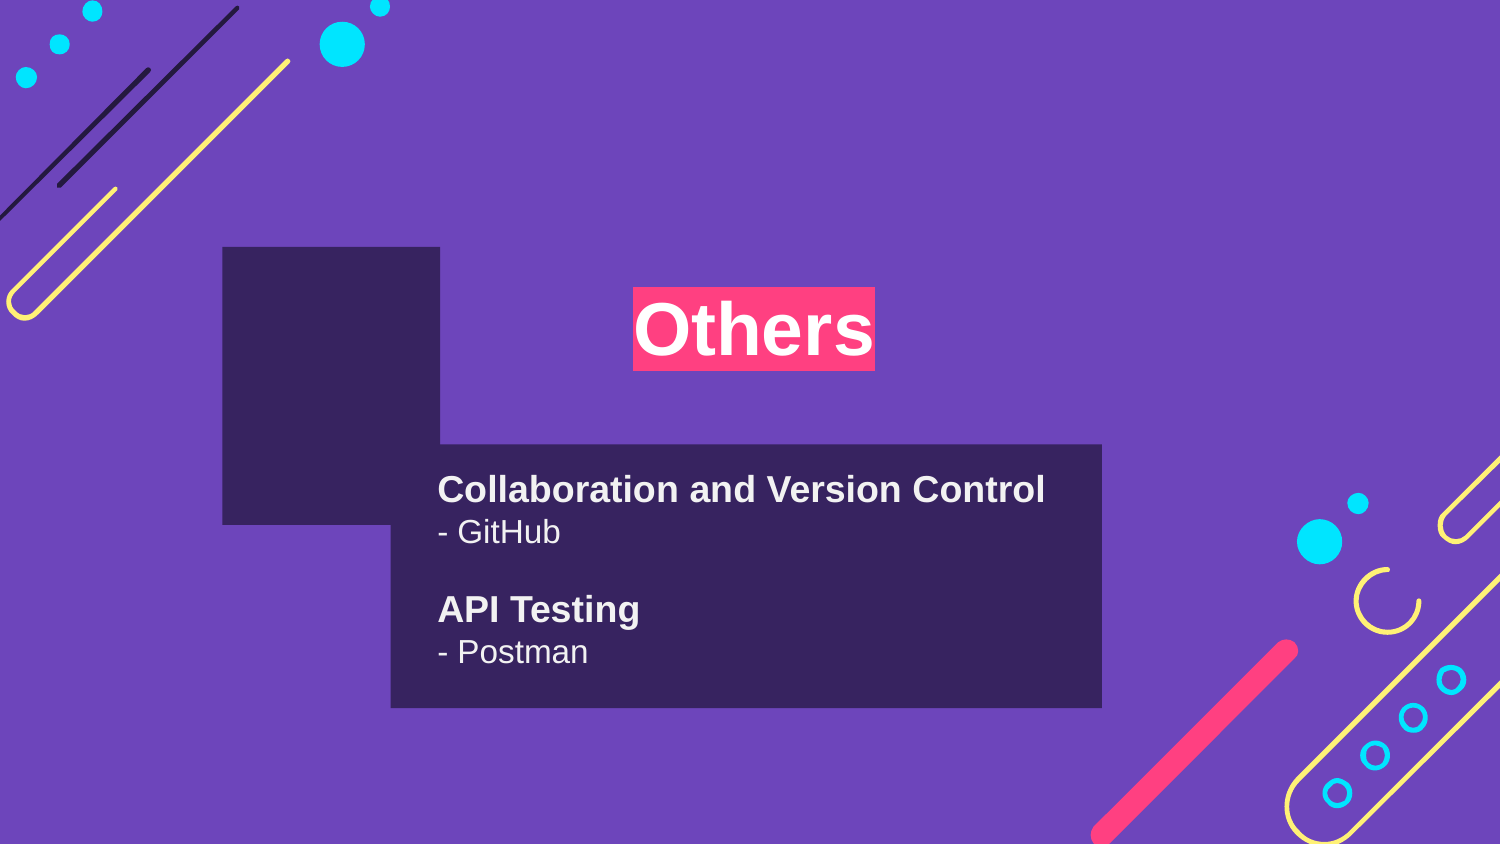

Others
Collaboration and Version Control
- GitHub

API Testing
- Postman